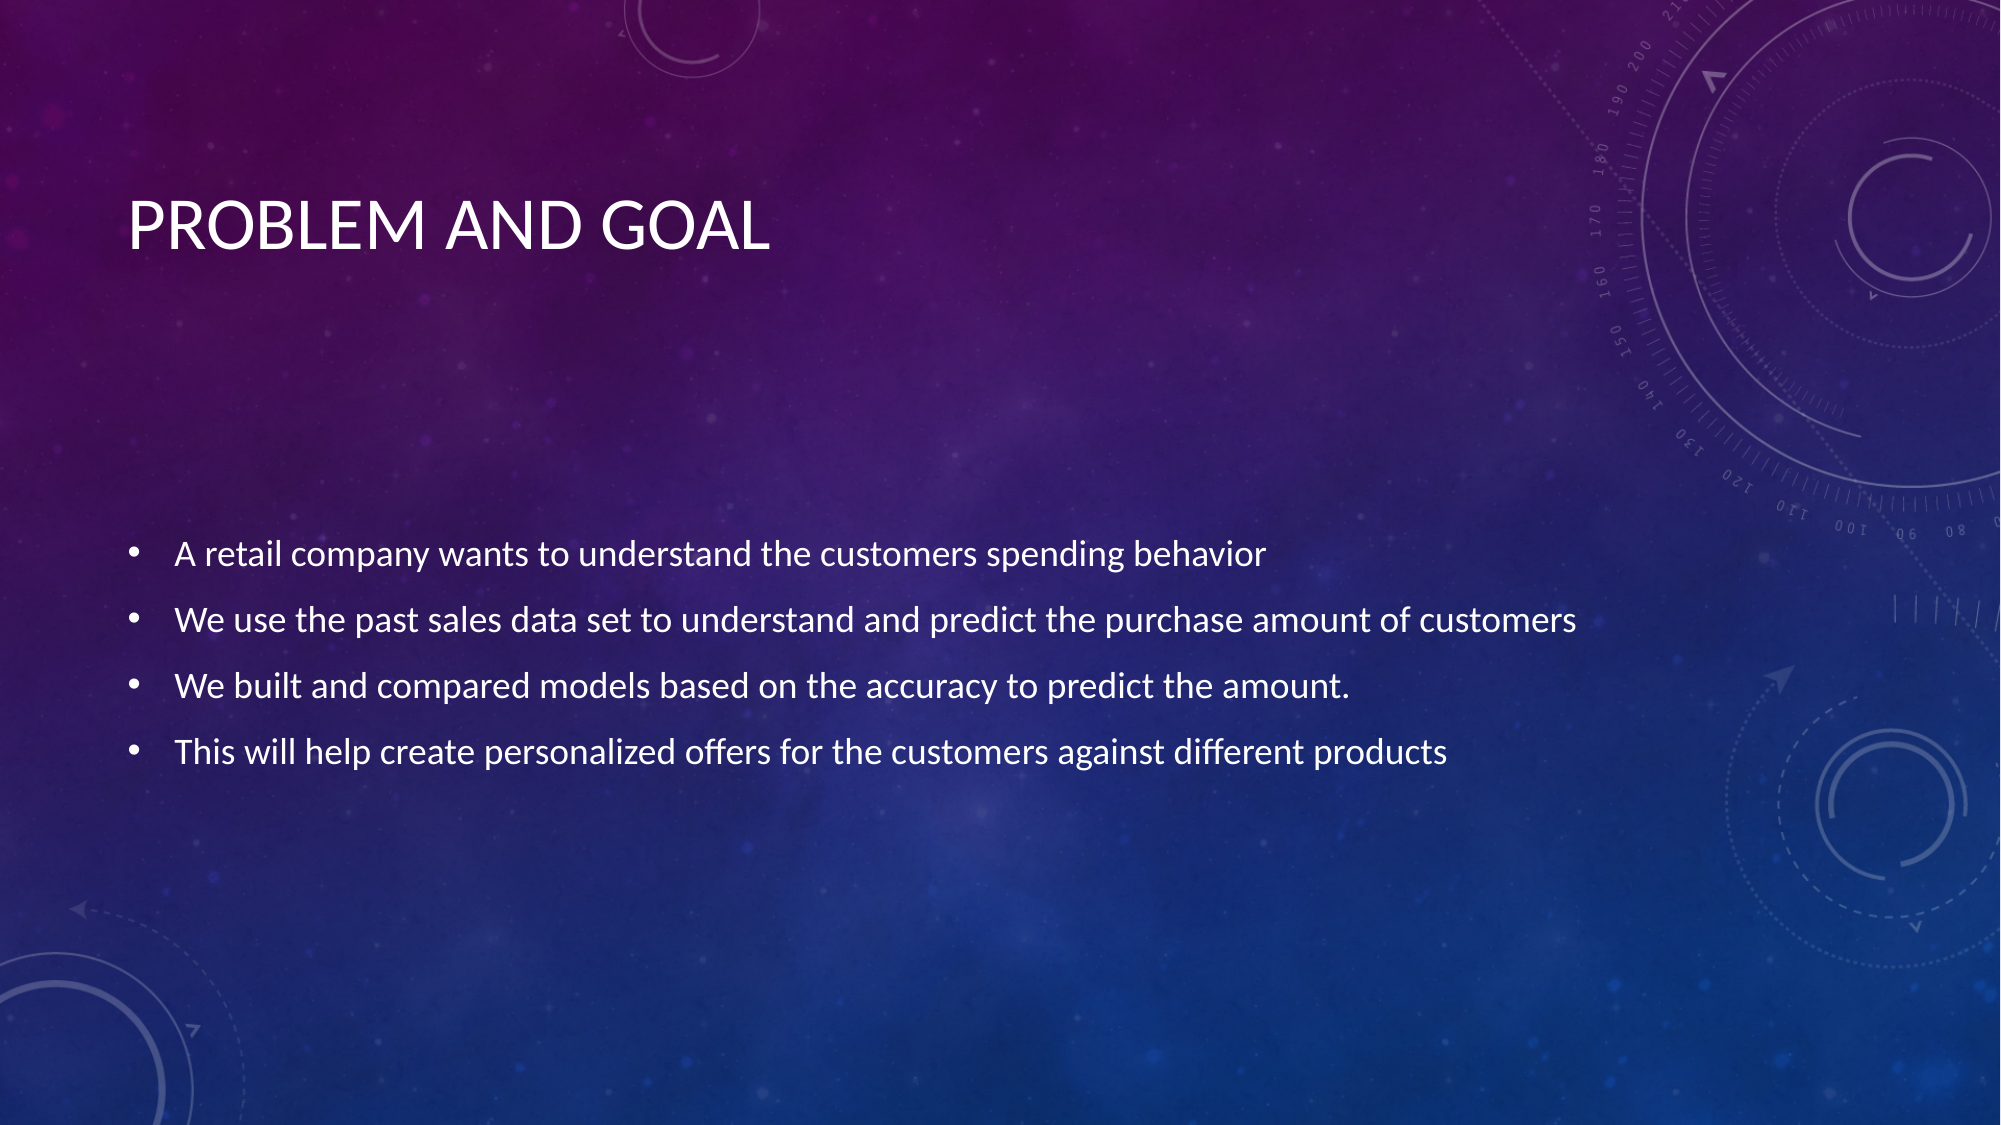

# Problem and goal
A retail company wants to understand the customers spending behavior
We use the past sales data set to understand and predict the purchase amount of customers
We built and compared models based on the accuracy to predict the amount.
This will help create personalized offers for the customers against different products